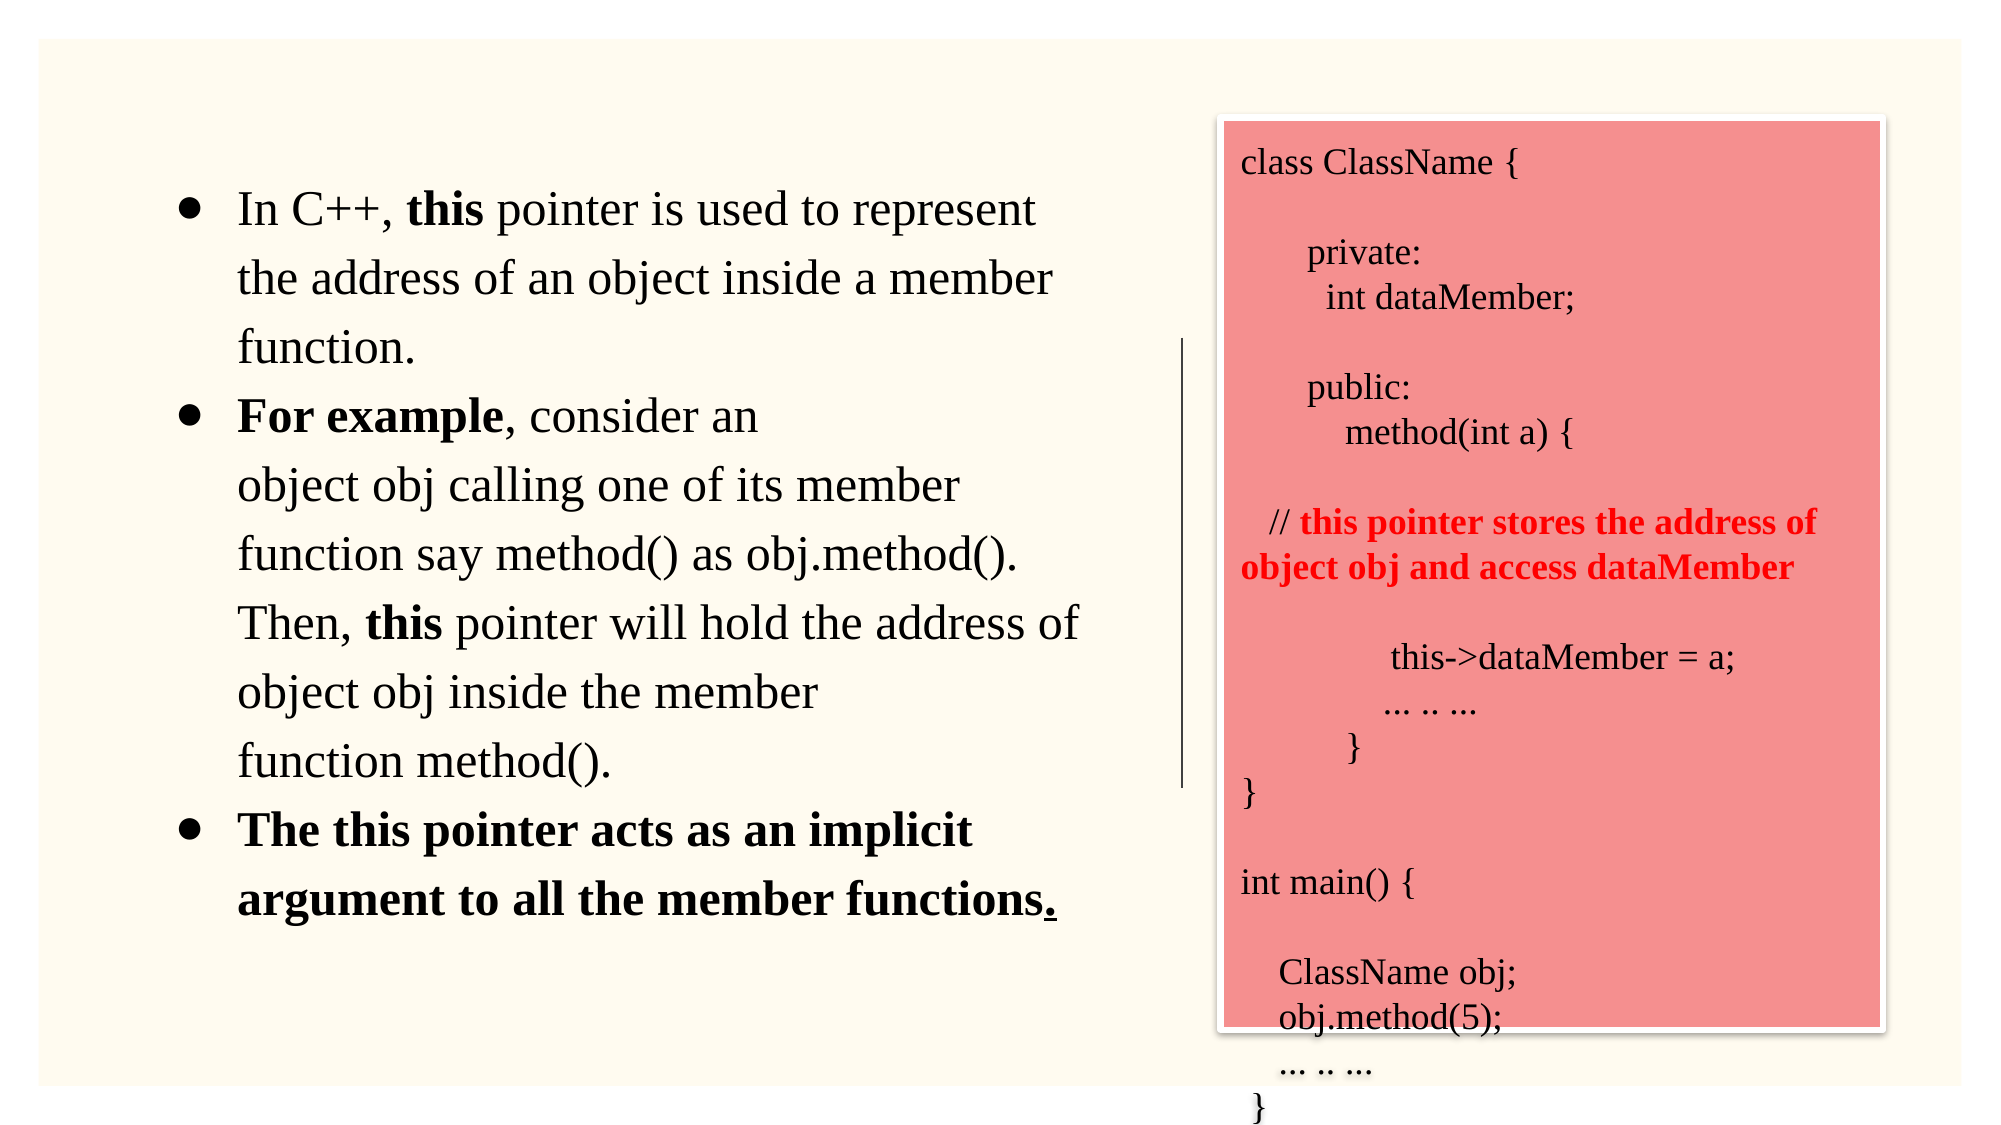

# class ClassName { private: int dataMember; public: method(int a) { // this pointer stores the address of object obj and access dataMember this->dataMember = a; ... .. ... } } int main() { ClassName obj; obj.method(5); ... .. ... }
In C++, this pointer is used to represent the address of an object inside a member function.
For example, consider an object obj calling one of its member function say method() as obj.method(). Then, this pointer will hold the address of object obj inside the member function method().
The this pointer acts as an implicit argument to all the member functions.